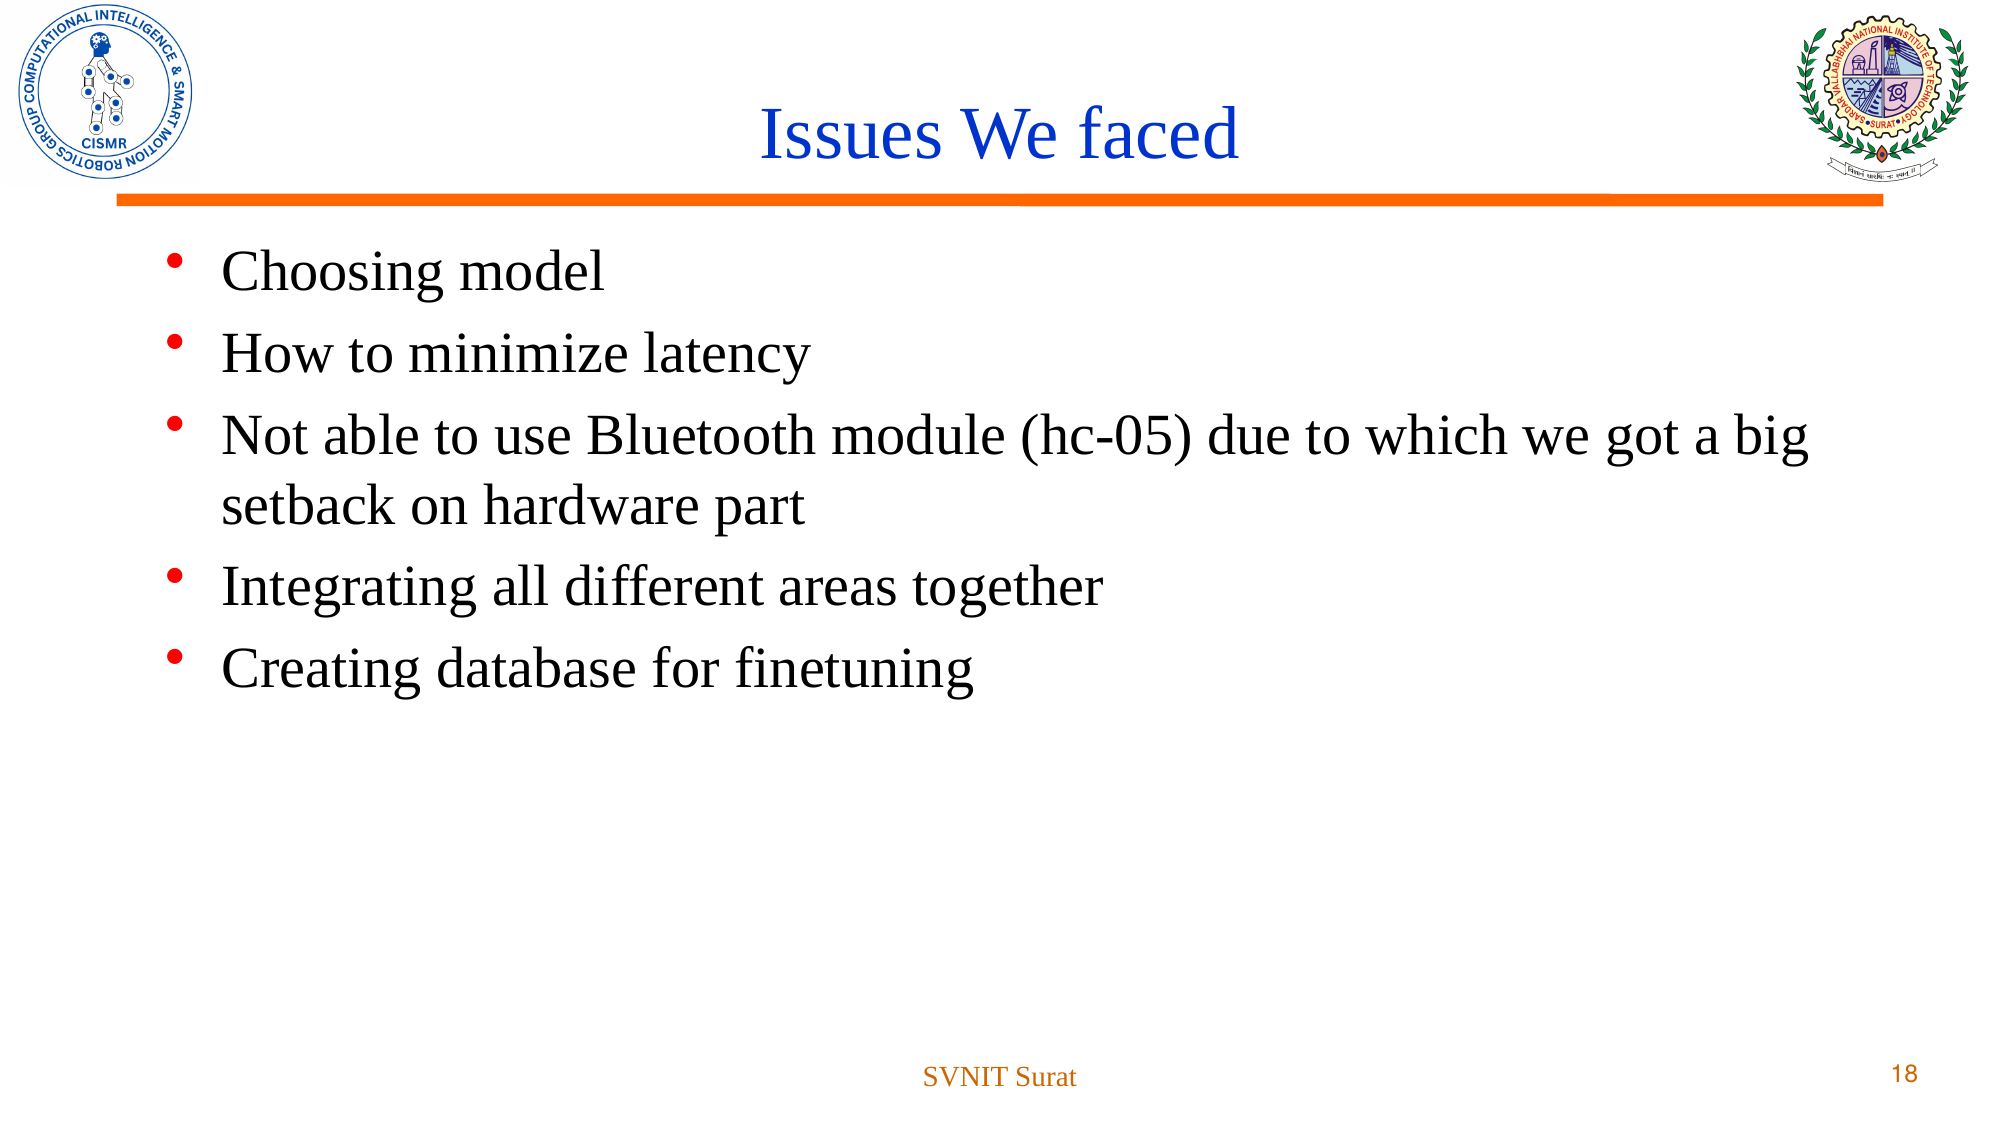

# Issues We faced
Choosing model
How to minimize latency
Not able to use Bluetooth module (hc-05) due to which we got a big setback on hardware part
Integrating all different areas together
Creating database for finetuning
SVNIT Surat
18